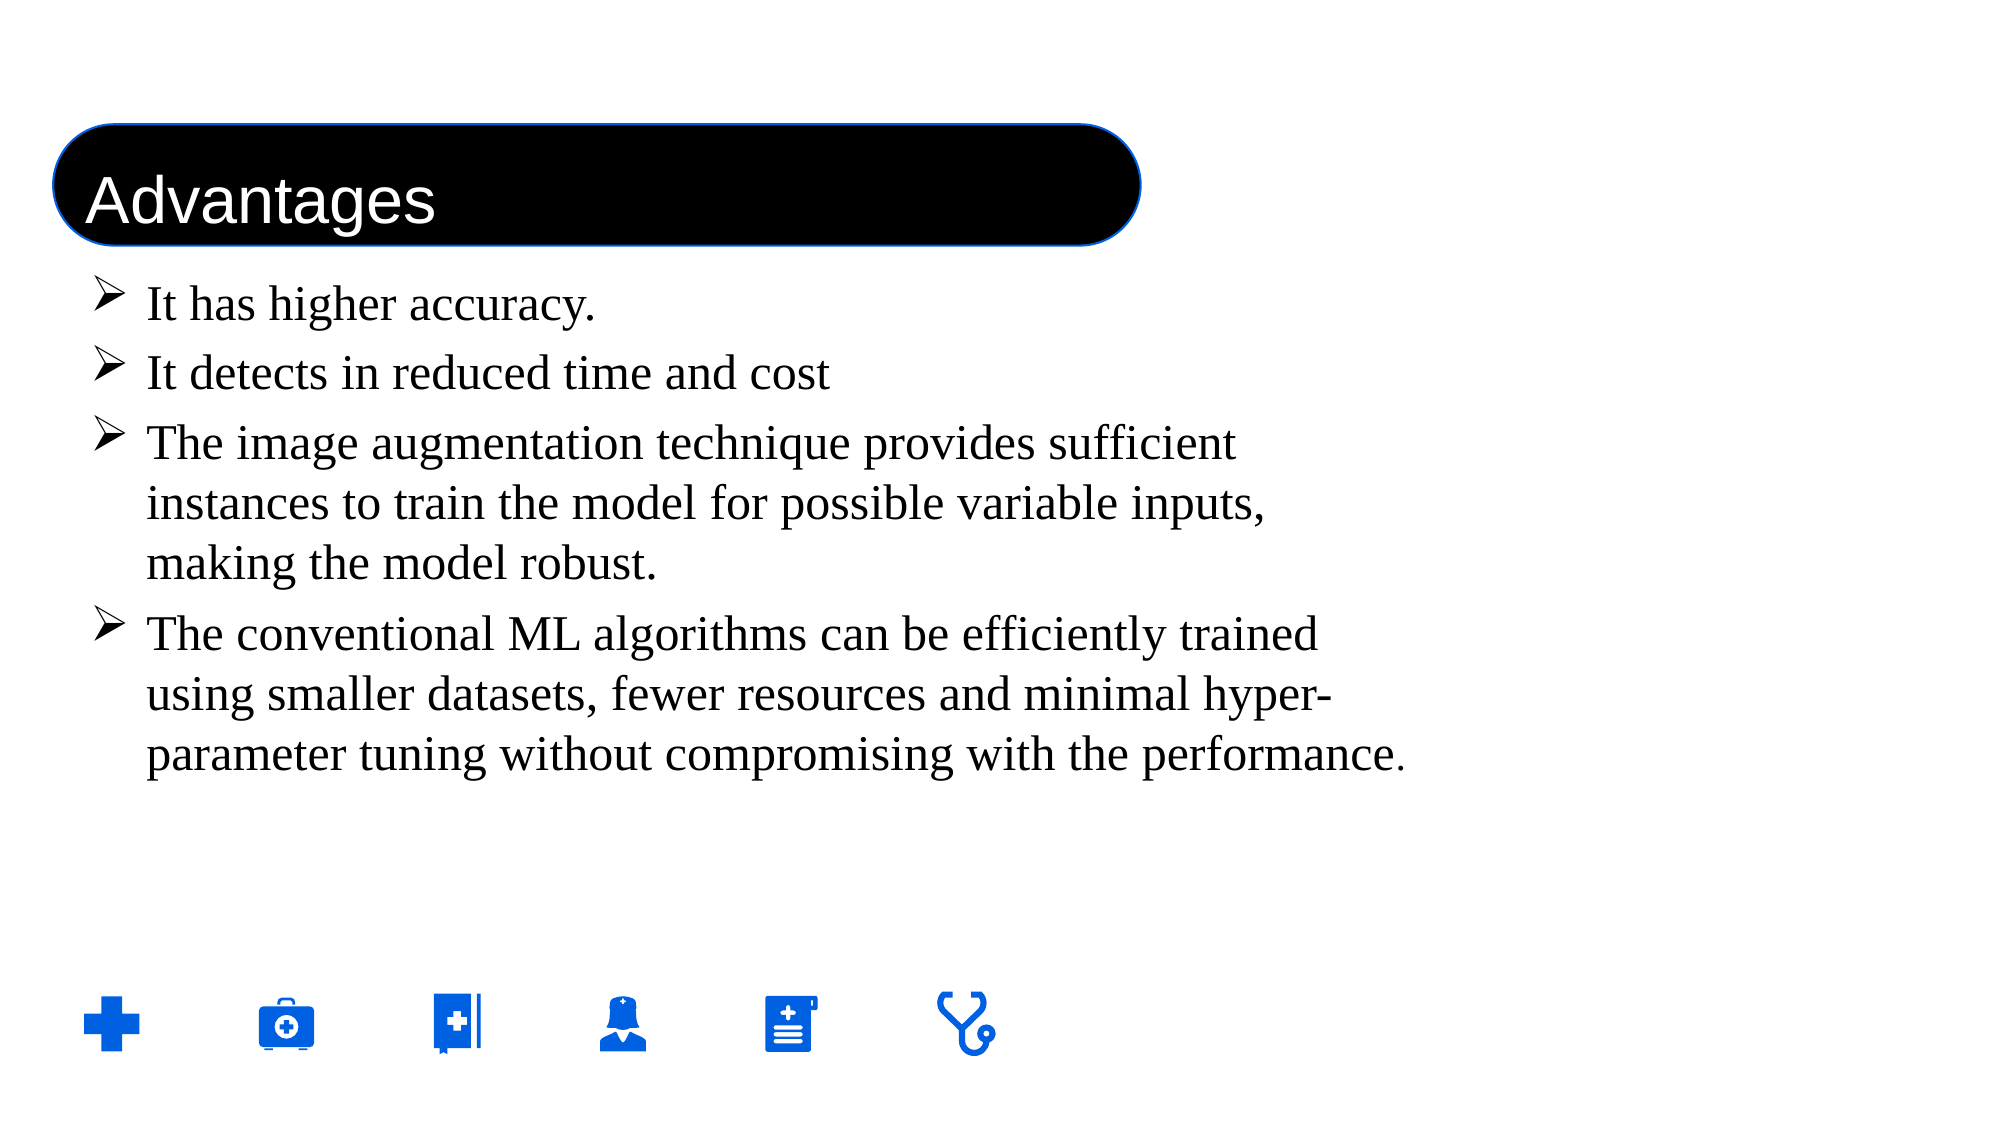

2019-nCoV Prevention Manual
Advantages
It has higher accuracy.
It detects in reduced time and cost
The image augmentation technique provides sufficient instances to train the model for possible variable inputs, making the model robust.
The conventional ML algorithms can be efficiently trained using smaller datasets, fewer resources and minimal hyper-parameter tuning without compromising with the performance.